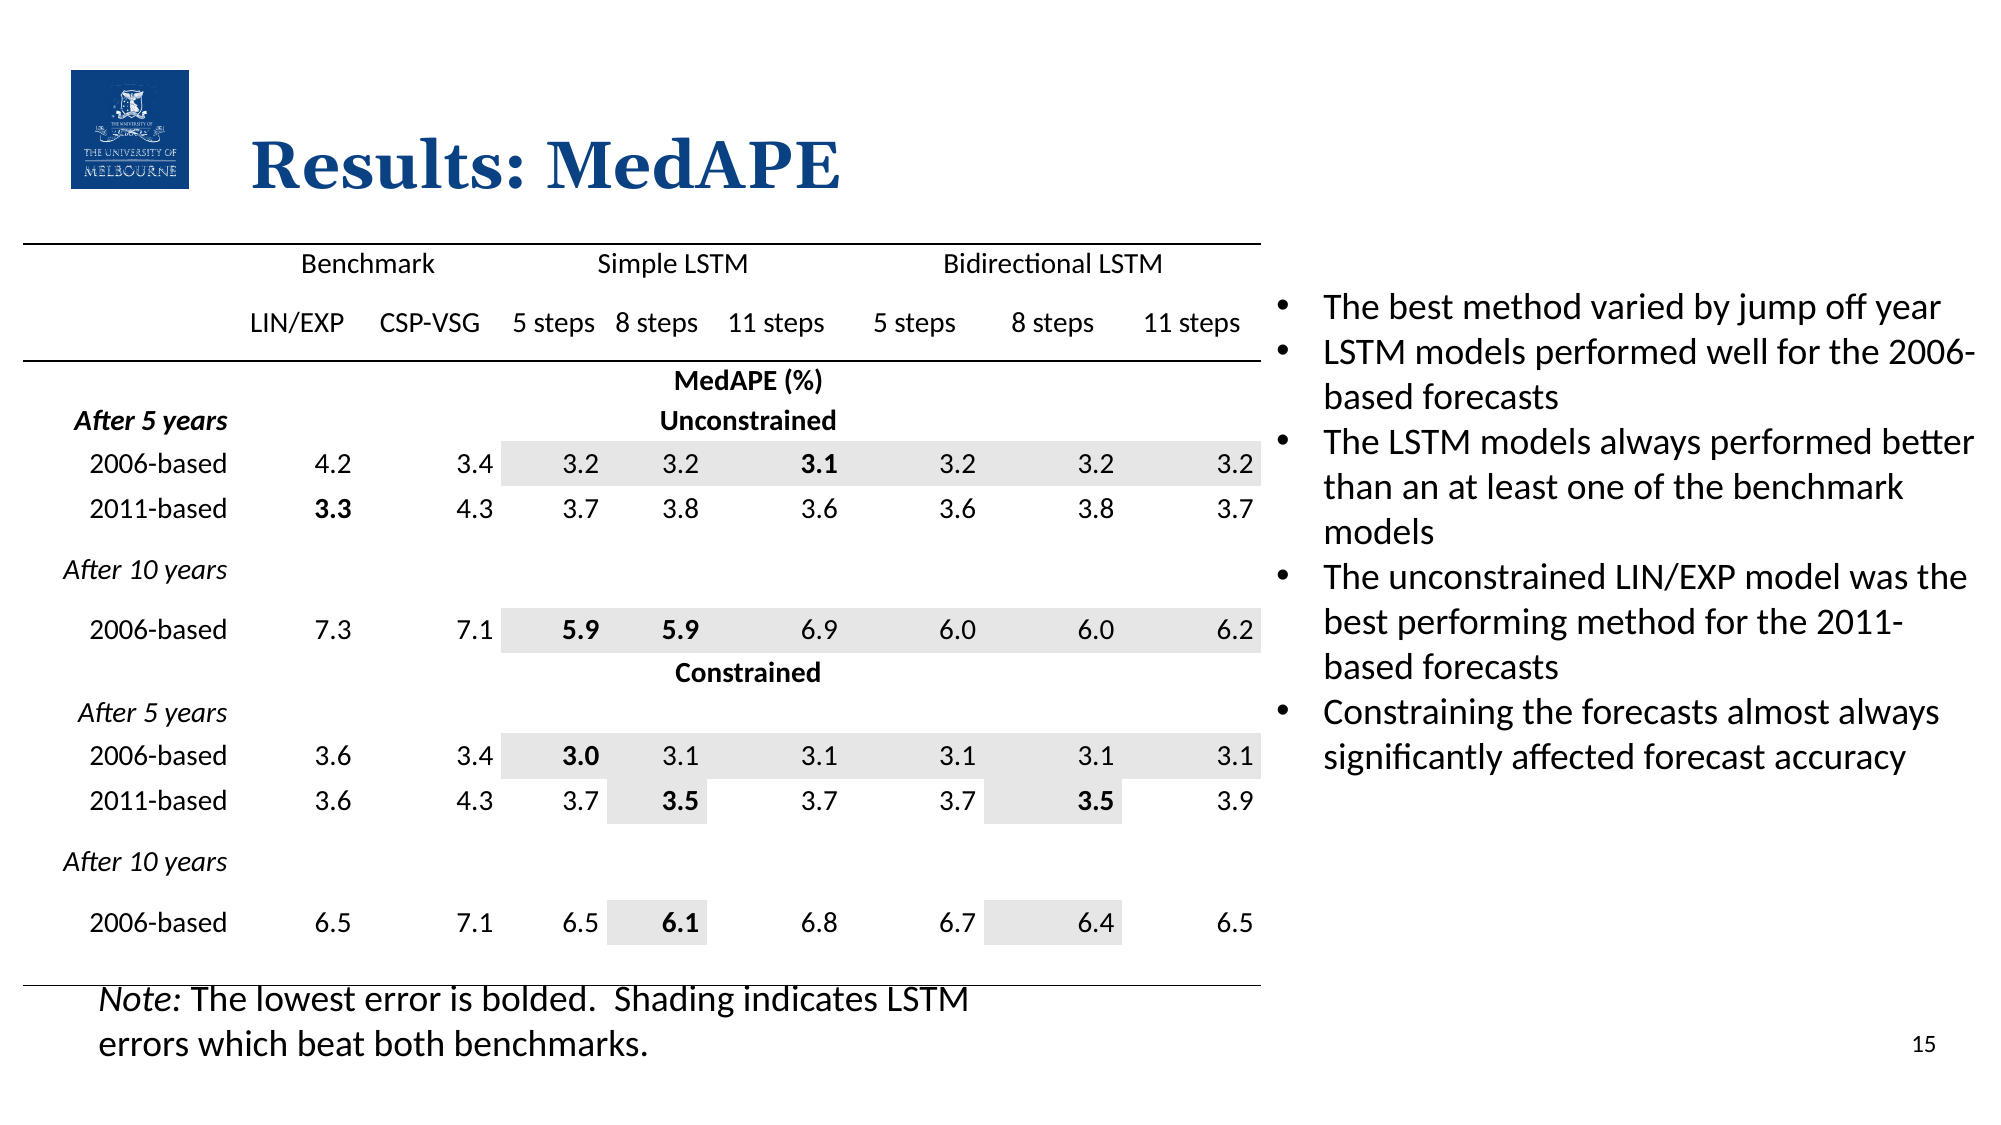

# Results: MedAPE
|  | Benchmark |  | Simple LSTM |  |  | Bidirectional LSTM |  |  |
| --- | --- | --- | --- | --- | --- | --- | --- | --- |
|  | LIN/EXP | CSP-VSG | 5 steps | 8 steps | 11 steps | 5 steps | 8 steps | 11 steps |
|  | MedAPE (%) |  |  |  |  |  |  |  |
| After 5 years | Unconstrained |  |  |  |  |  |  |  |
| 2006-based | 4.2 | 3.4 | 3.2 | 3.2 | 3.1 | 3.2 | 3.2 | 3.2 |
| 2011-based | 3.3 | 4.3 | 3.7 | 3.8 | 3.6 | 3.6 | 3.8 | 3.7 |
| After 10 years |  |  |  |  |  |  |  |  |
| 2006-based | 7.3 | 7.1 | 5.9 | 5.9 | 6.9 | 6.0 | 6.0 | 6.2 |
|  | Constrained |  |  |  |  |  |  |  |
| After 5 years |  |  |  |  |  |  |  |  |
| 2006-based | 3.6 | 3.4 | 3.0 | 3.1 | 3.1 | 3.1 | 3.1 | 3.1 |
| 2011-based | 3.6 | 4.3 | 3.7 | 3.5 | 3.7 | 3.7 | 3.5 | 3.9 |
| After 10 years |  |  |  |  |  |  |  |  |
| 2006-based | 6.5 | 7.1 | 6.5 | 6.1 | 6.8 | 6.7 | 6.4 | 6.5 |
|  |  |  |  |  |  |  |  |  |
The best method varied by jump off year
LSTM models performed well for the 2006-based forecasts
The LSTM models always performed better than an at least one of the benchmark models
The unconstrained LIN/EXP model was the best performing method for the 2011-based forecasts
Constraining the forecasts almost always significantly affected forecast accuracy
Note: The lowest error is bolded.  Shading indicates LSTM errors which beat both benchmarks.
15